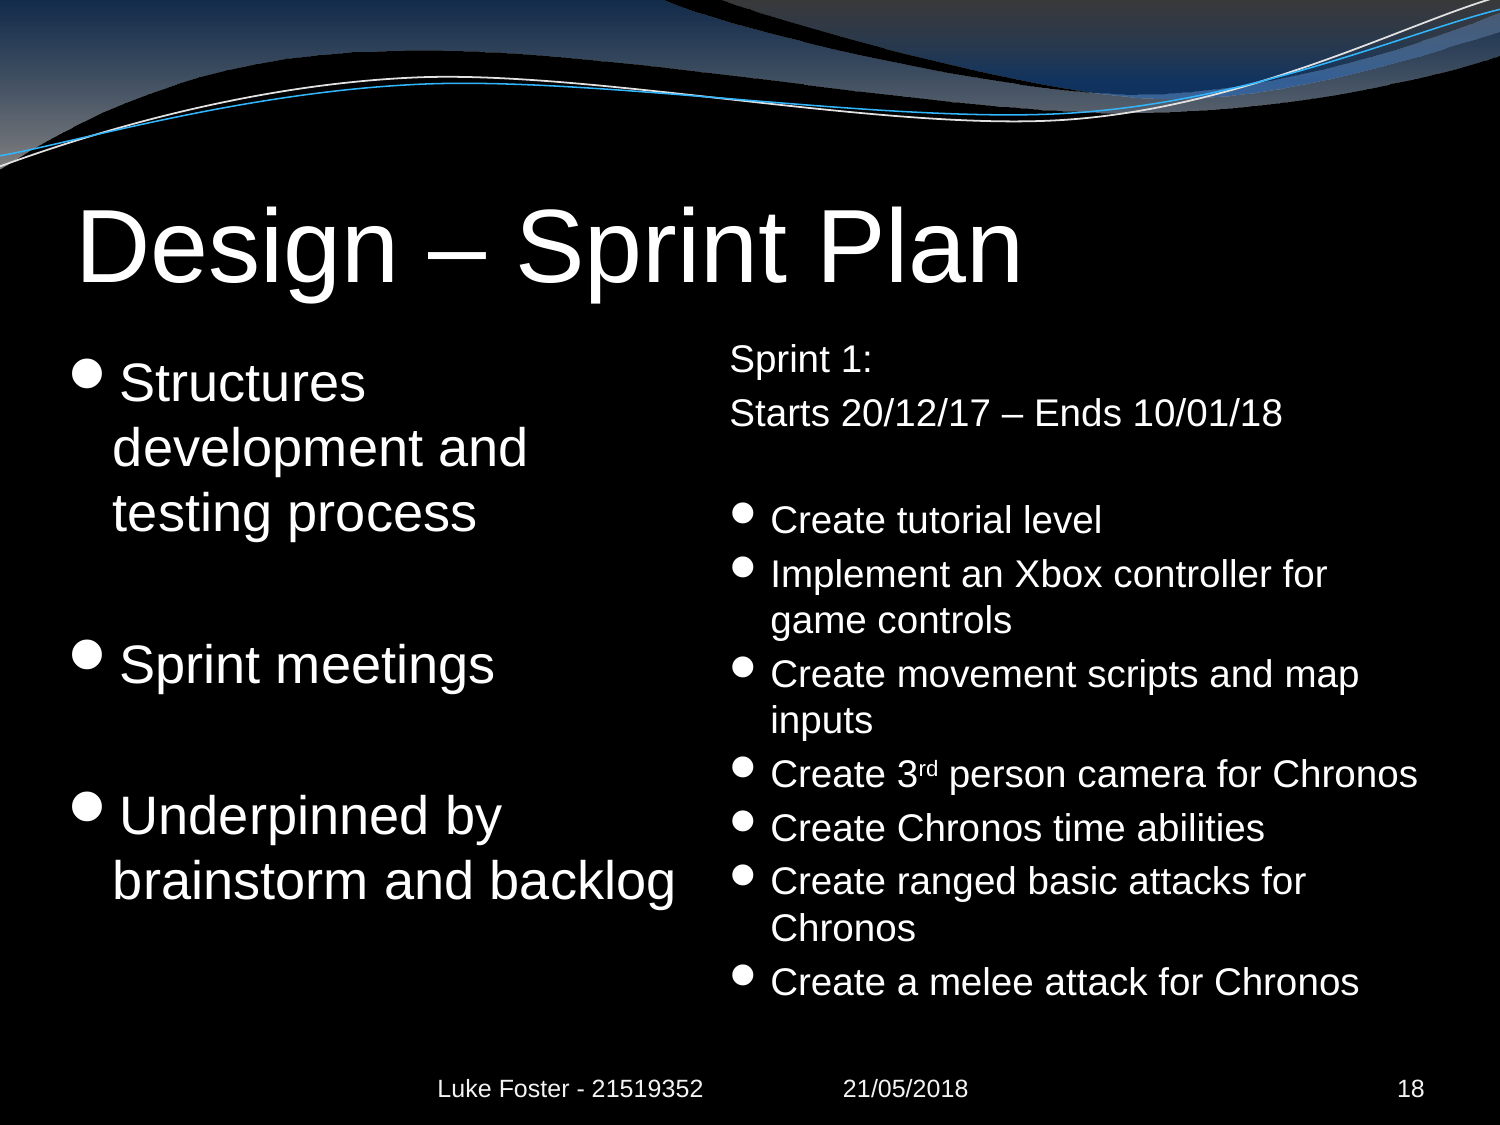

# Design – Sprint Plan
Sprint 1:
Starts 20/12/17 – Ends 10/01/18

Create tutorial level
Implement an Xbox controller for game controls
Create movement scripts and map inputs
Create 3rd person camera for Chronos
Create Chronos time abilities
Create ranged basic attacks for Chronos
Create a melee attack for Chronos
Structures development and testing process

Sprint meetings

Underpinned by brainstorm and backlog
Luke Foster - 21519352                    21/05/2018
18